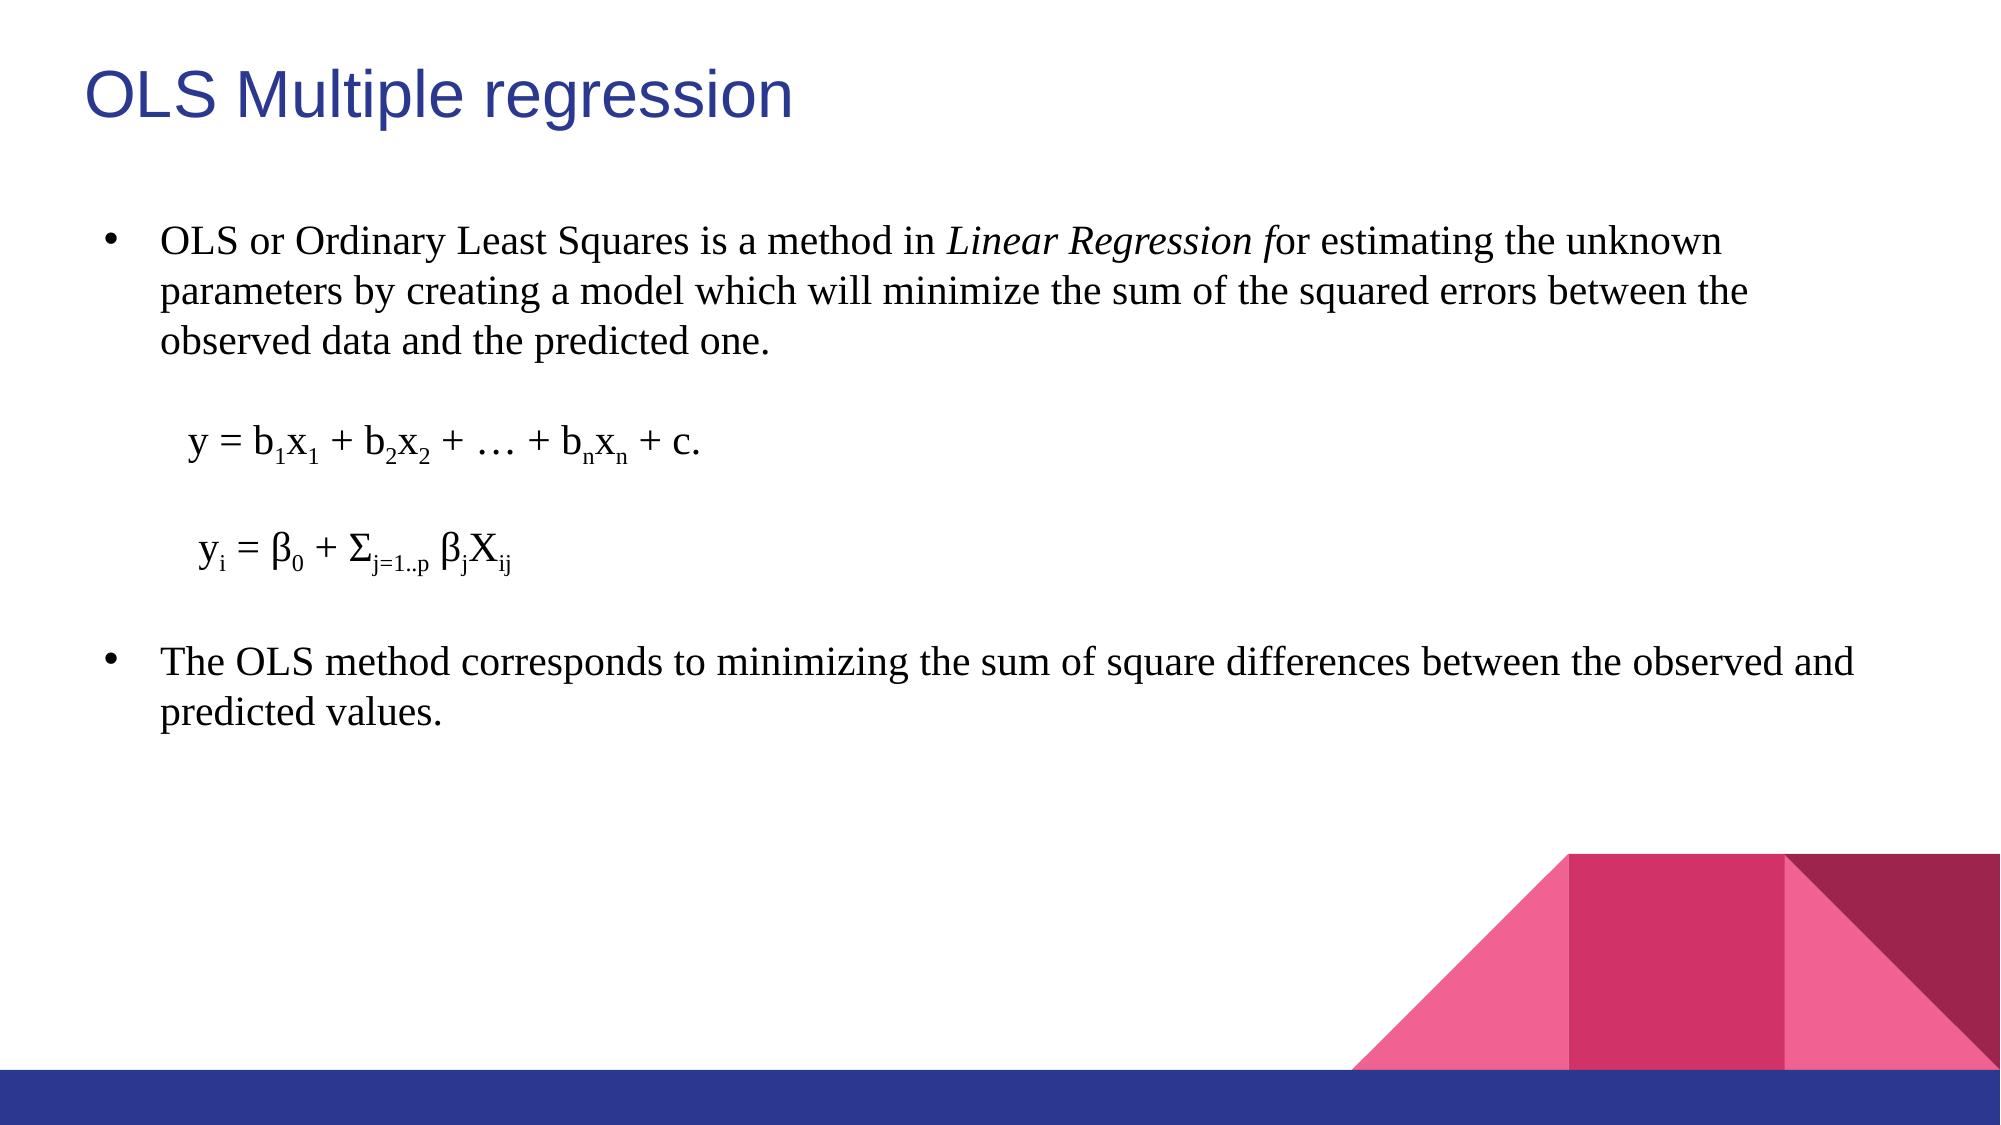

# OLS Multiple regression
OLS or Ordinary Least Squares is a method in Linear Regression for estimating the unknown parameters by creating a model which will minimize the sum of the squared errors between the observed data and the predicted one.

        y = b1x1 + b2x2 + … + bnxn + c.
         yi = β0 + Σj=1..p βjXij

The OLS method corresponds to minimizing the sum of square differences between the observed and predicted values.